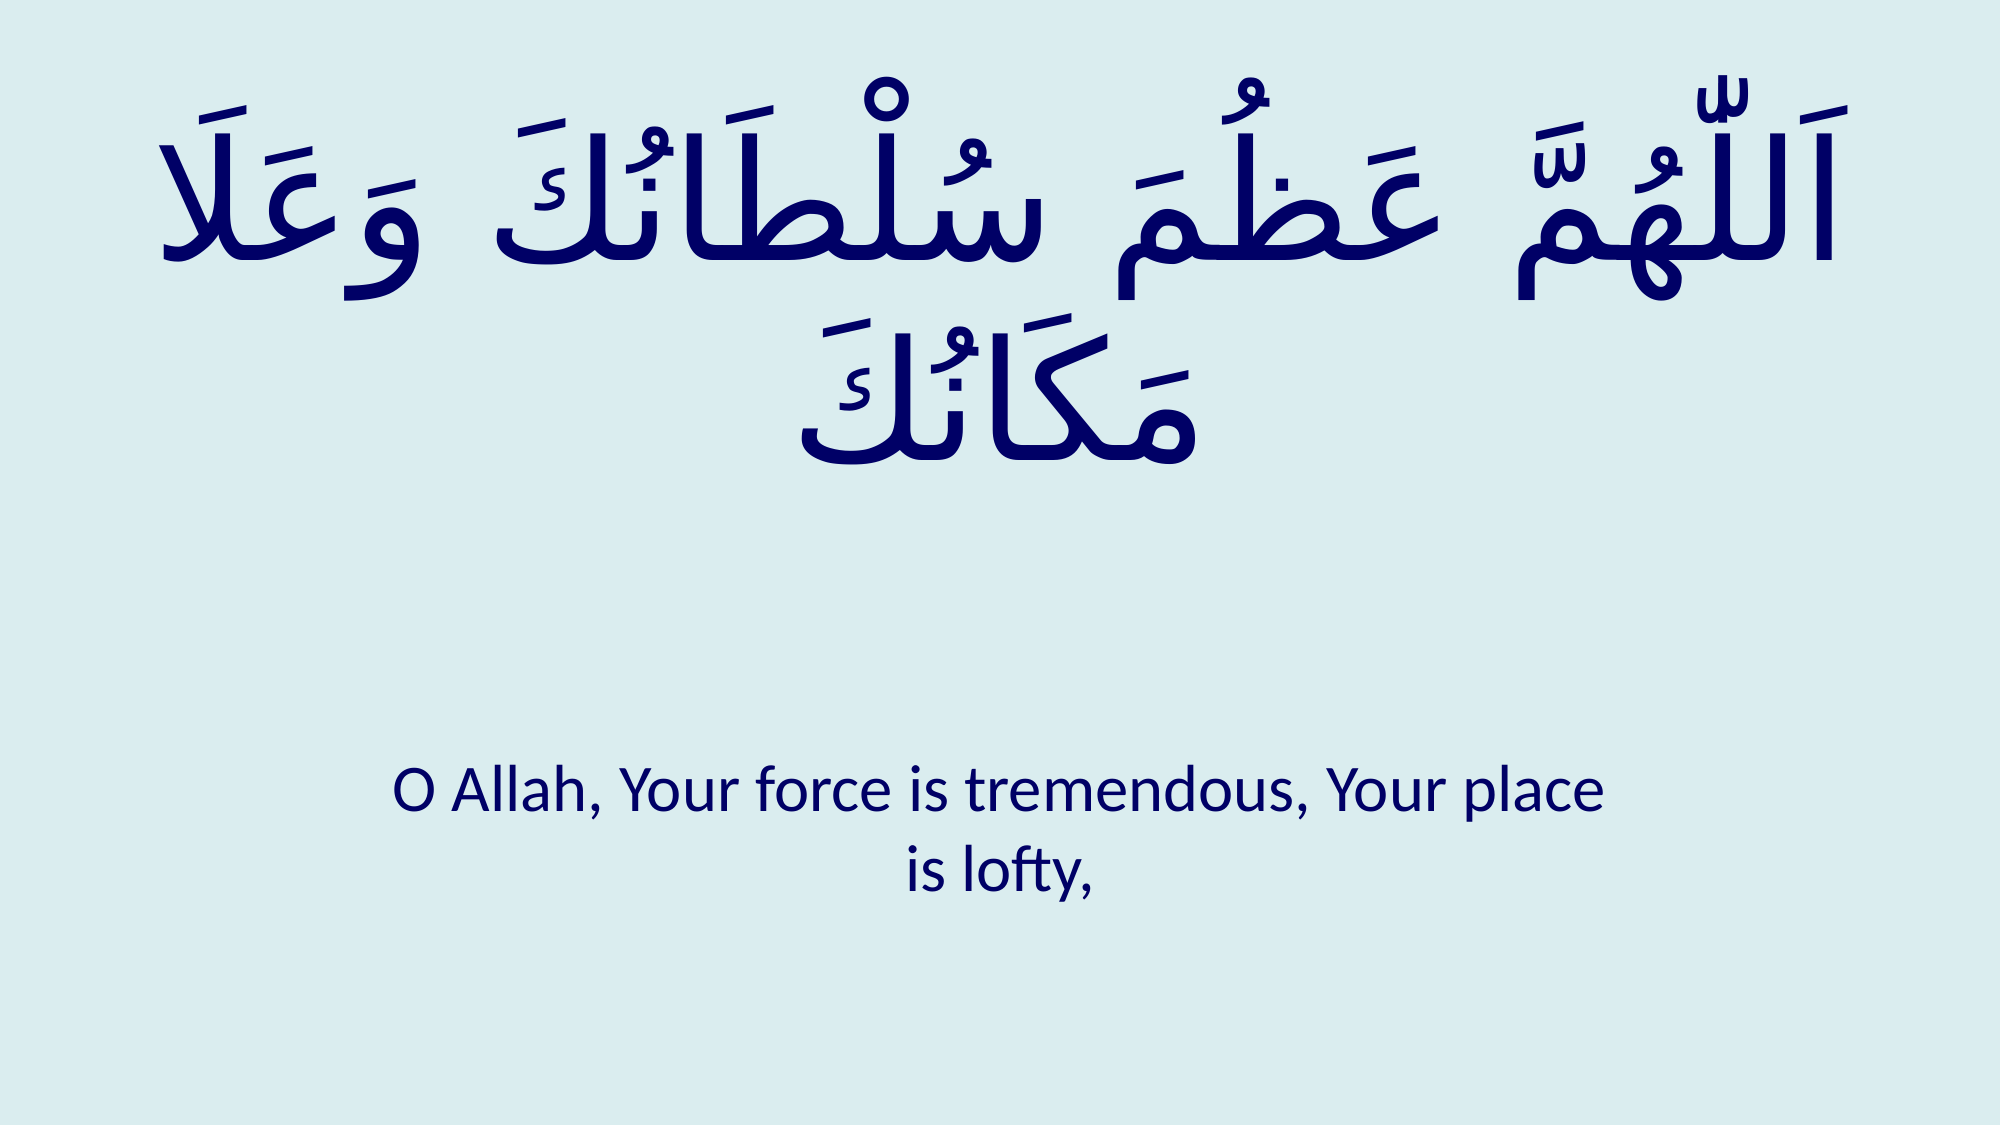

# اَللّٰهُمَّ عَظُمَ سُلْطَانُكَ وَعَلَا مَكَانُكَ
O Allah, Your force is tremendous, Your place is lofty,